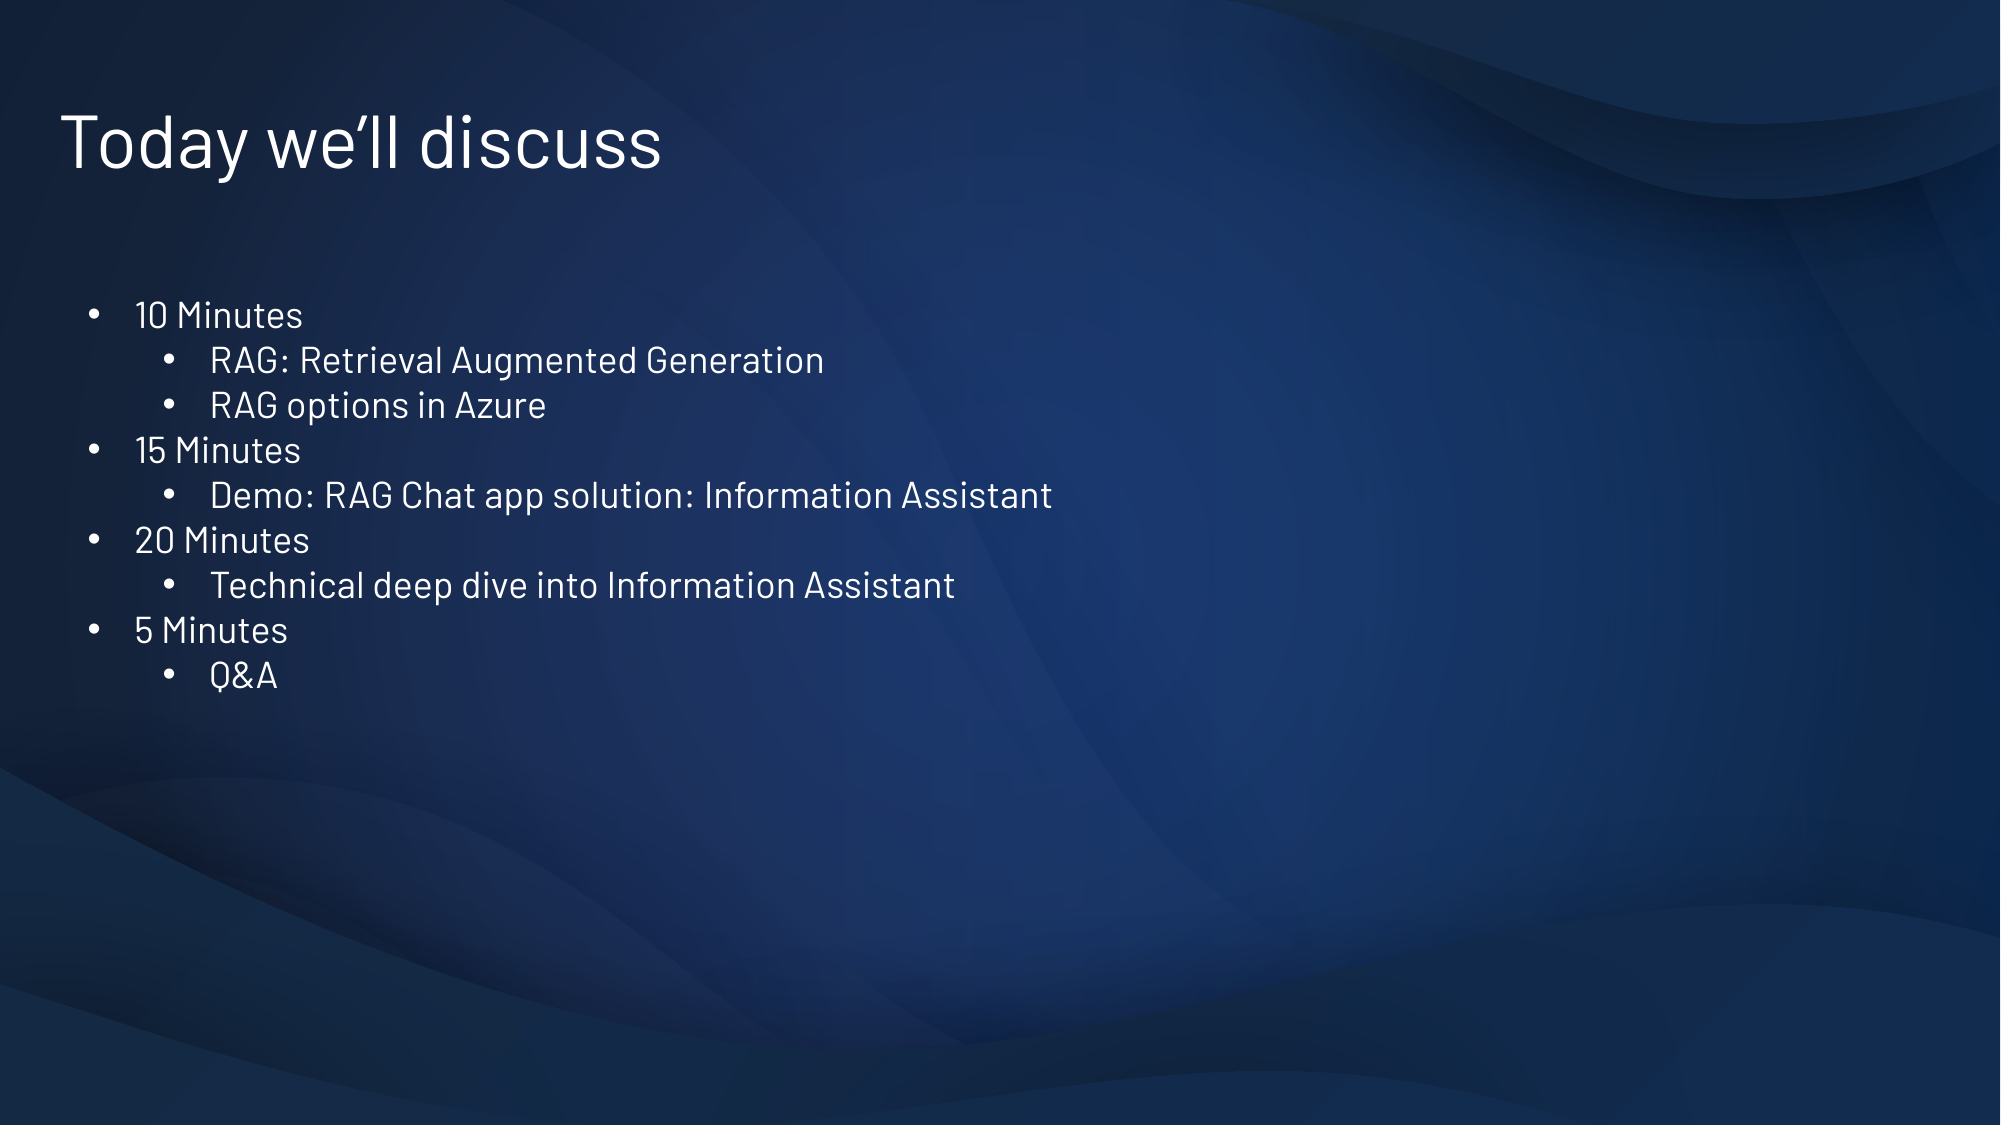

# Today we’ll discuss
10 Minutes
RAG: Retrieval Augmented Generation
RAG options in Azure
15 Minutes
Demo: RAG Chat app solution: Information Assistant
20 Minutes
Technical deep dive into Information Assistant
5 Minutes
Q&A